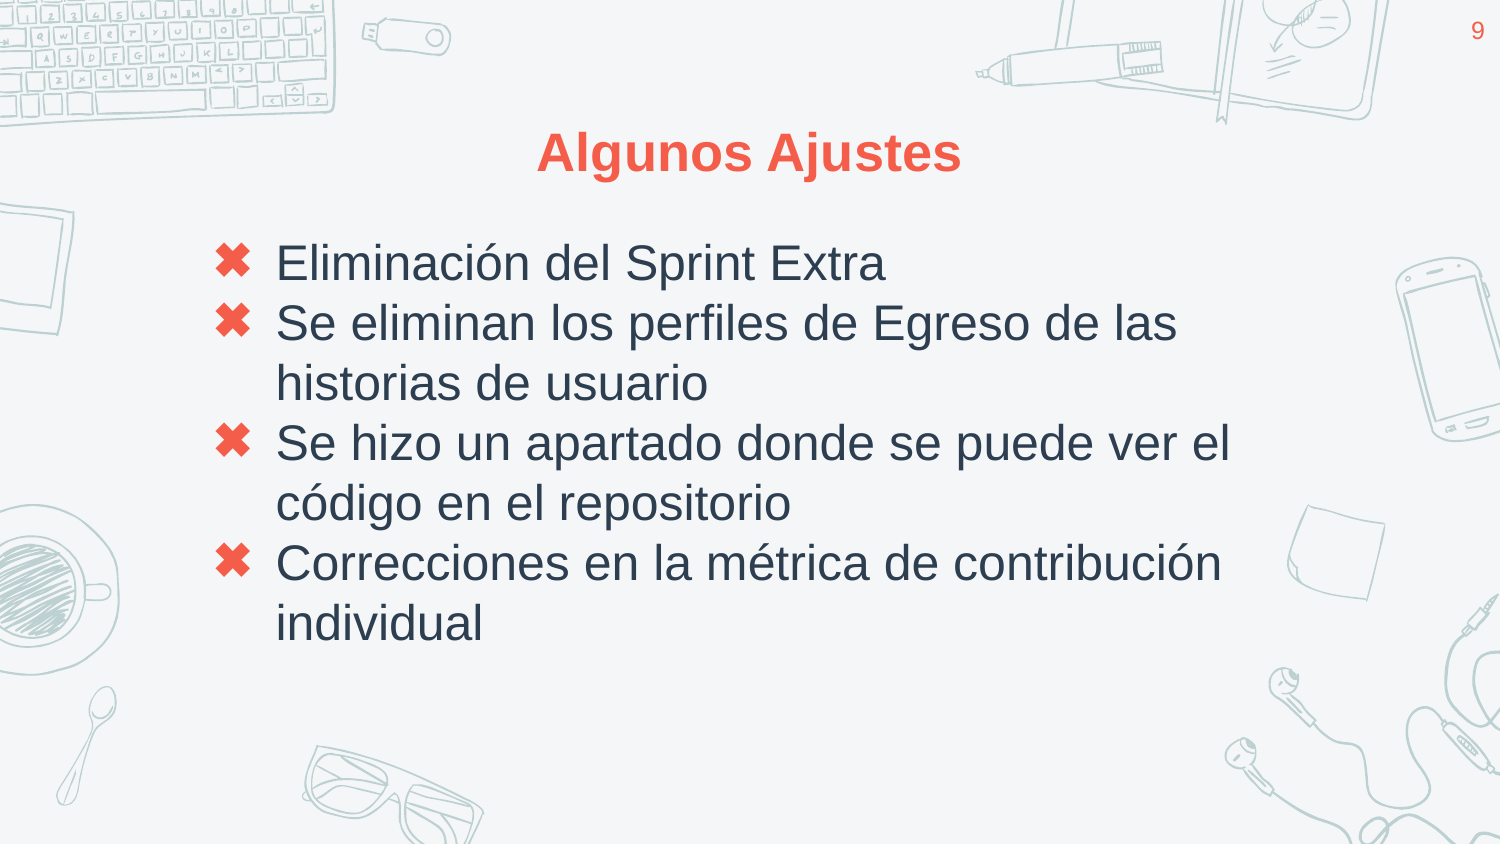

9
# Algunos Ajustes
Eliminación del Sprint Extra
Se eliminan los perfiles de Egreso de las historias de usuario
Se hizo un apartado donde se puede ver el código en el repositorio
Correcciones en la métrica de contribución individual